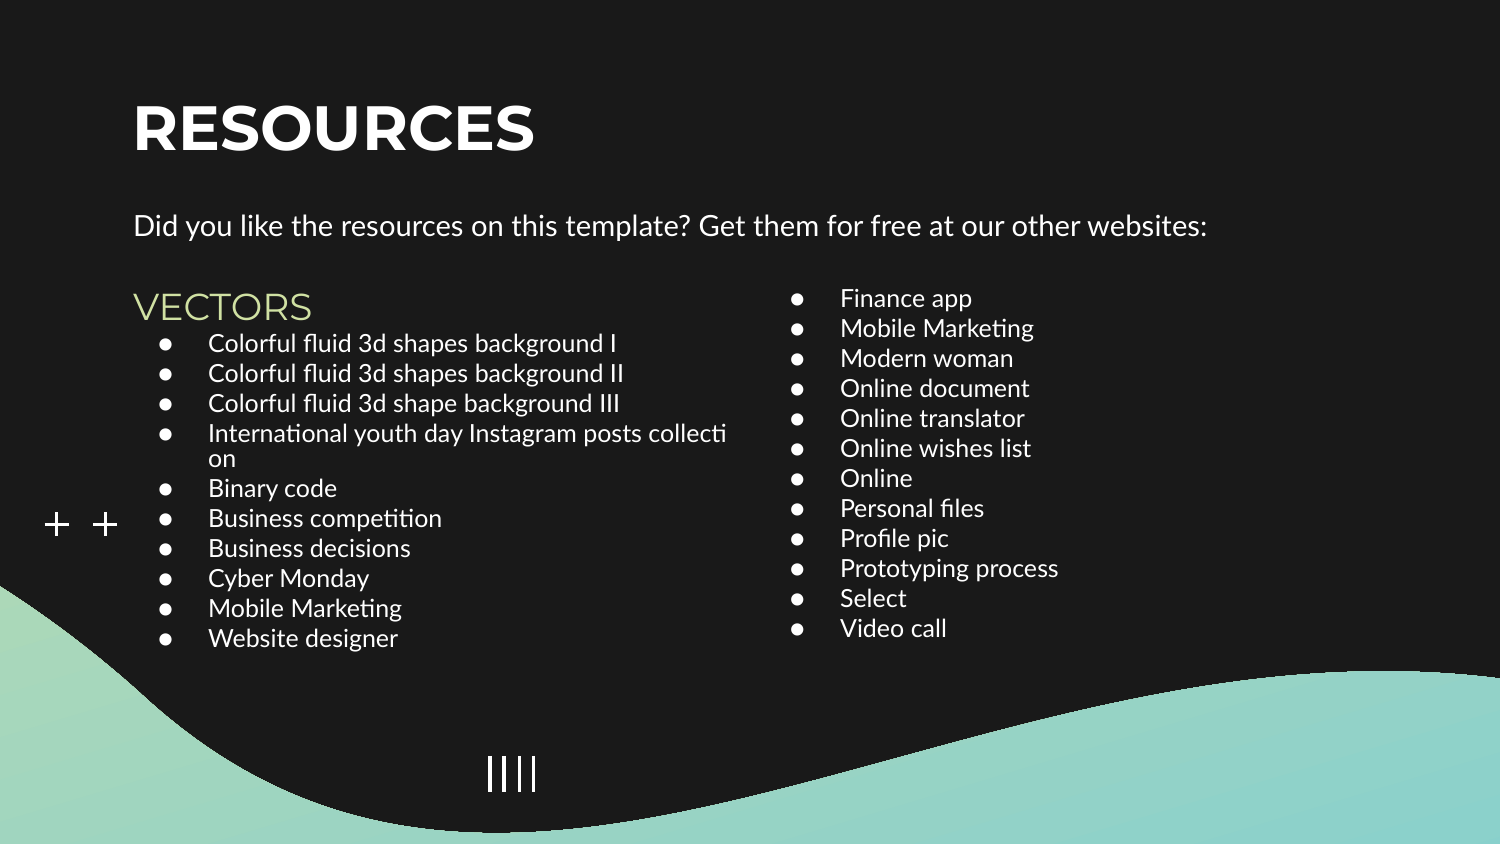

# RESOURCES
Did you like the resources on this template? Get them for free at our other websites:
VECTORS
Colorful fluid 3d shapes background I
Colorful fluid 3d shapes background II
Colorful fluid 3d shape background III
International youth day Instagram posts collection
Binary code
Business competition
Business decisions
Cyber Monday
Mobile Marketing
Website designer
Finance app
Mobile Marketing
Modern woman
Online document
Online translator
Online wishes list
Online
Personal files
Profile pic
Prototyping process
Select
Video call